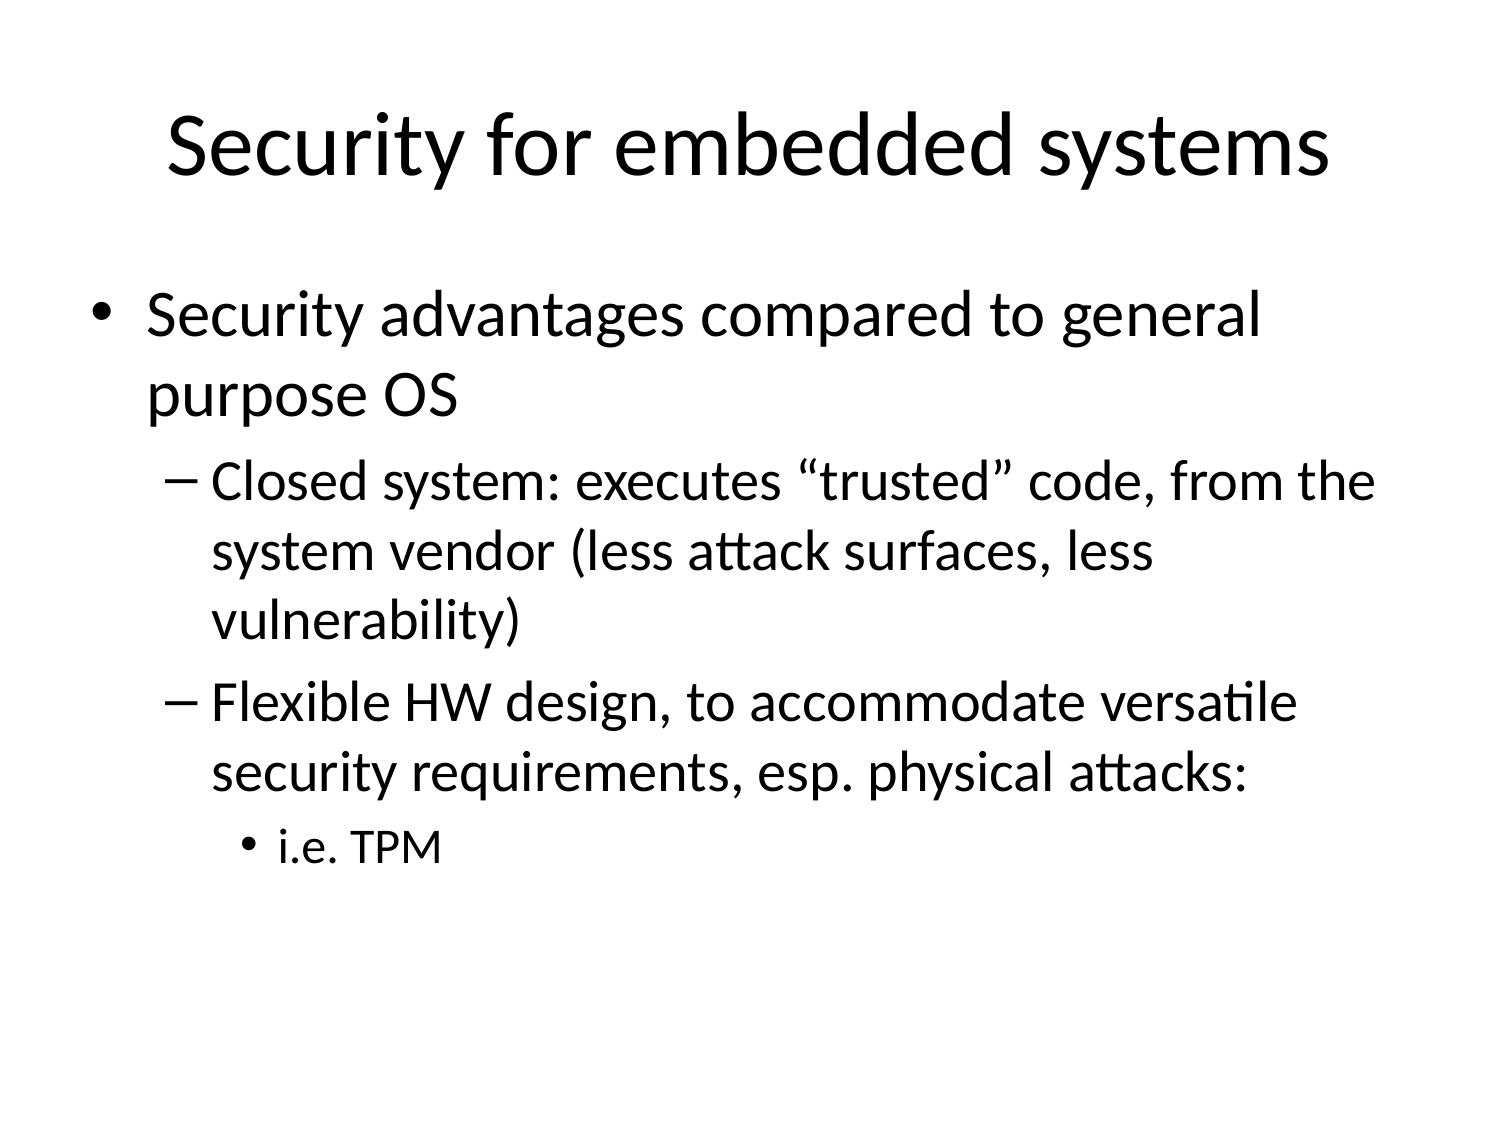

# Security for embedded systems
Security advantages compared to general purpose OS
Closed system: executes “trusted” code, from the system vendor (less attack surfaces, less vulnerability)
Flexible HW design, to accommodate versatile security requirements, esp. physical attacks:
i.e. TPM